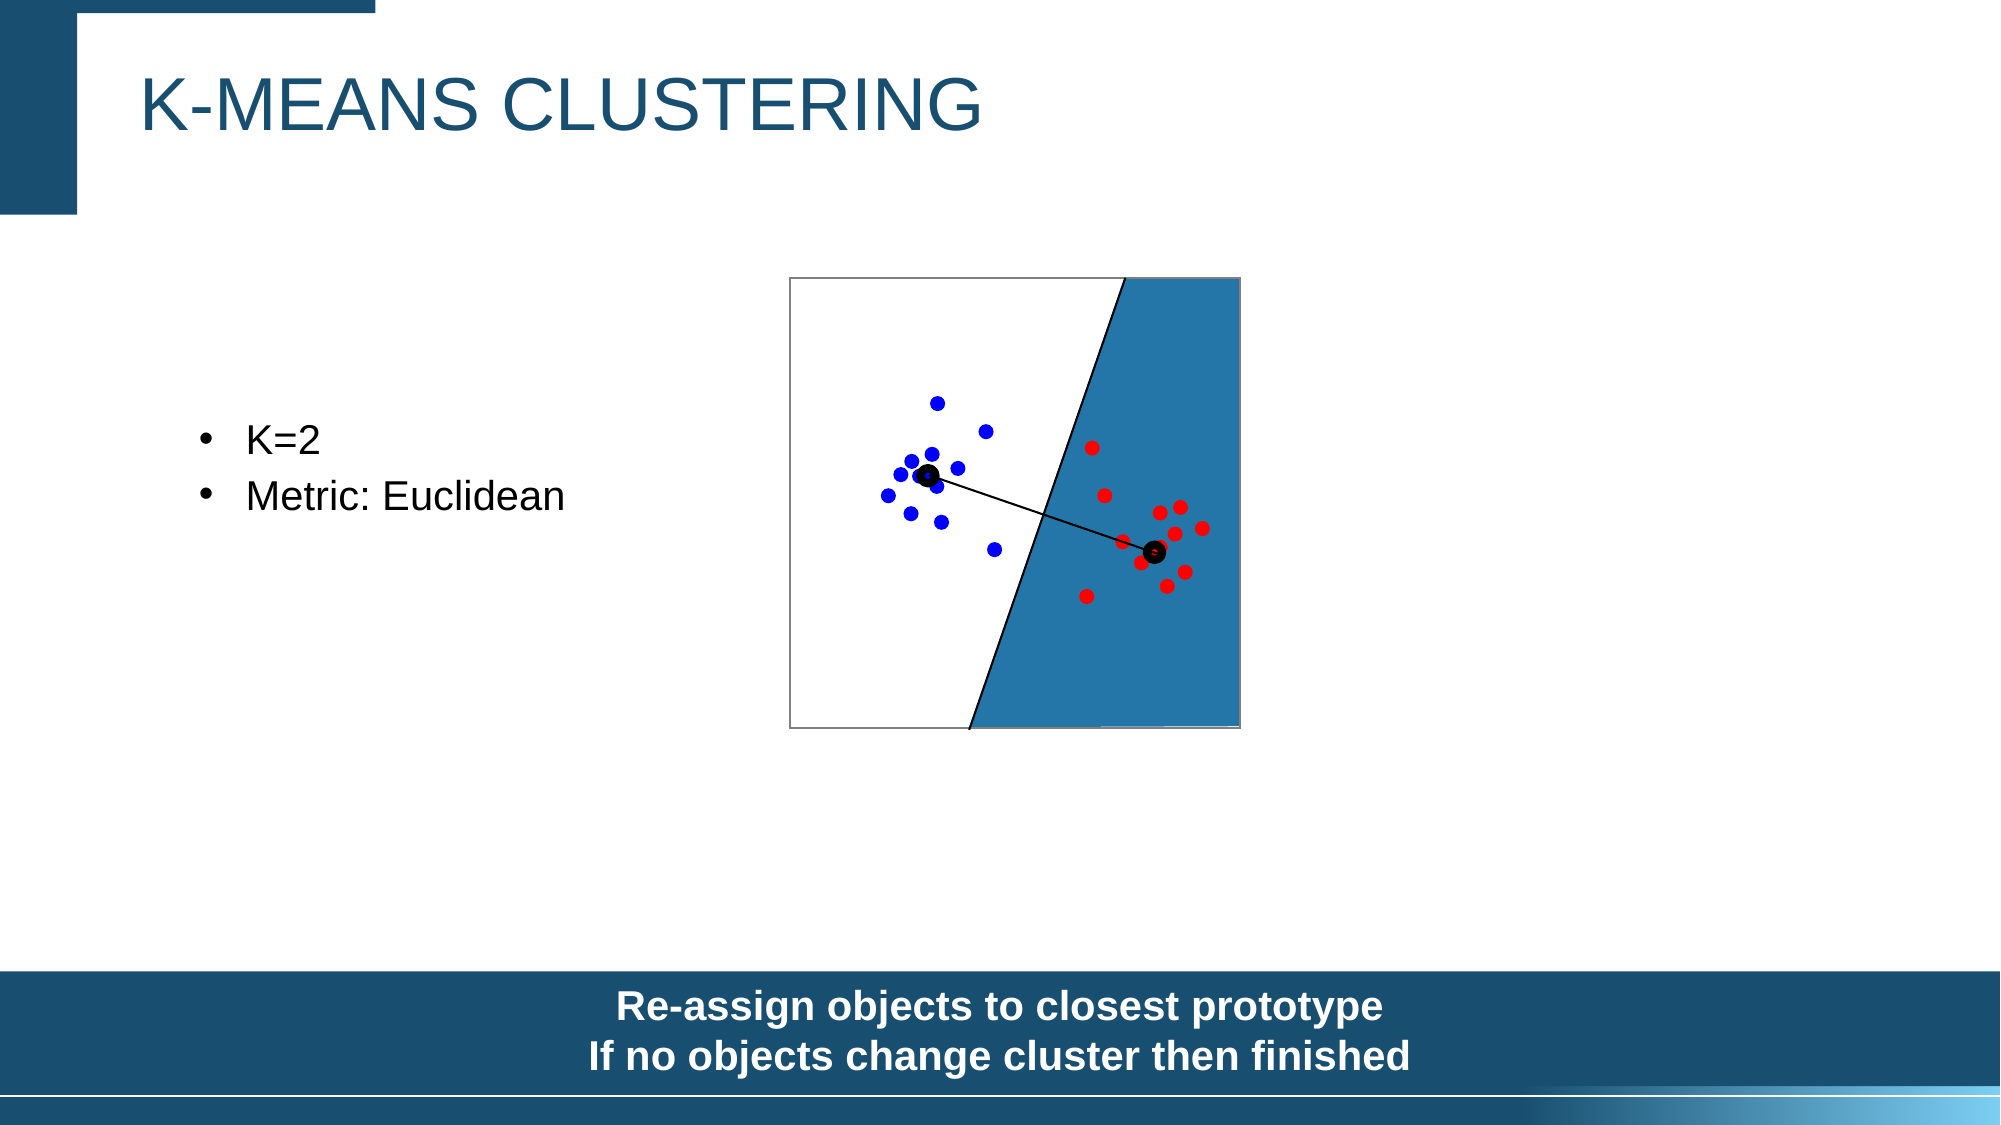

K-means clustering

K=2

Metric: Euclidean

Re-assign objects to closest prototype
If no objects change cluster then finished